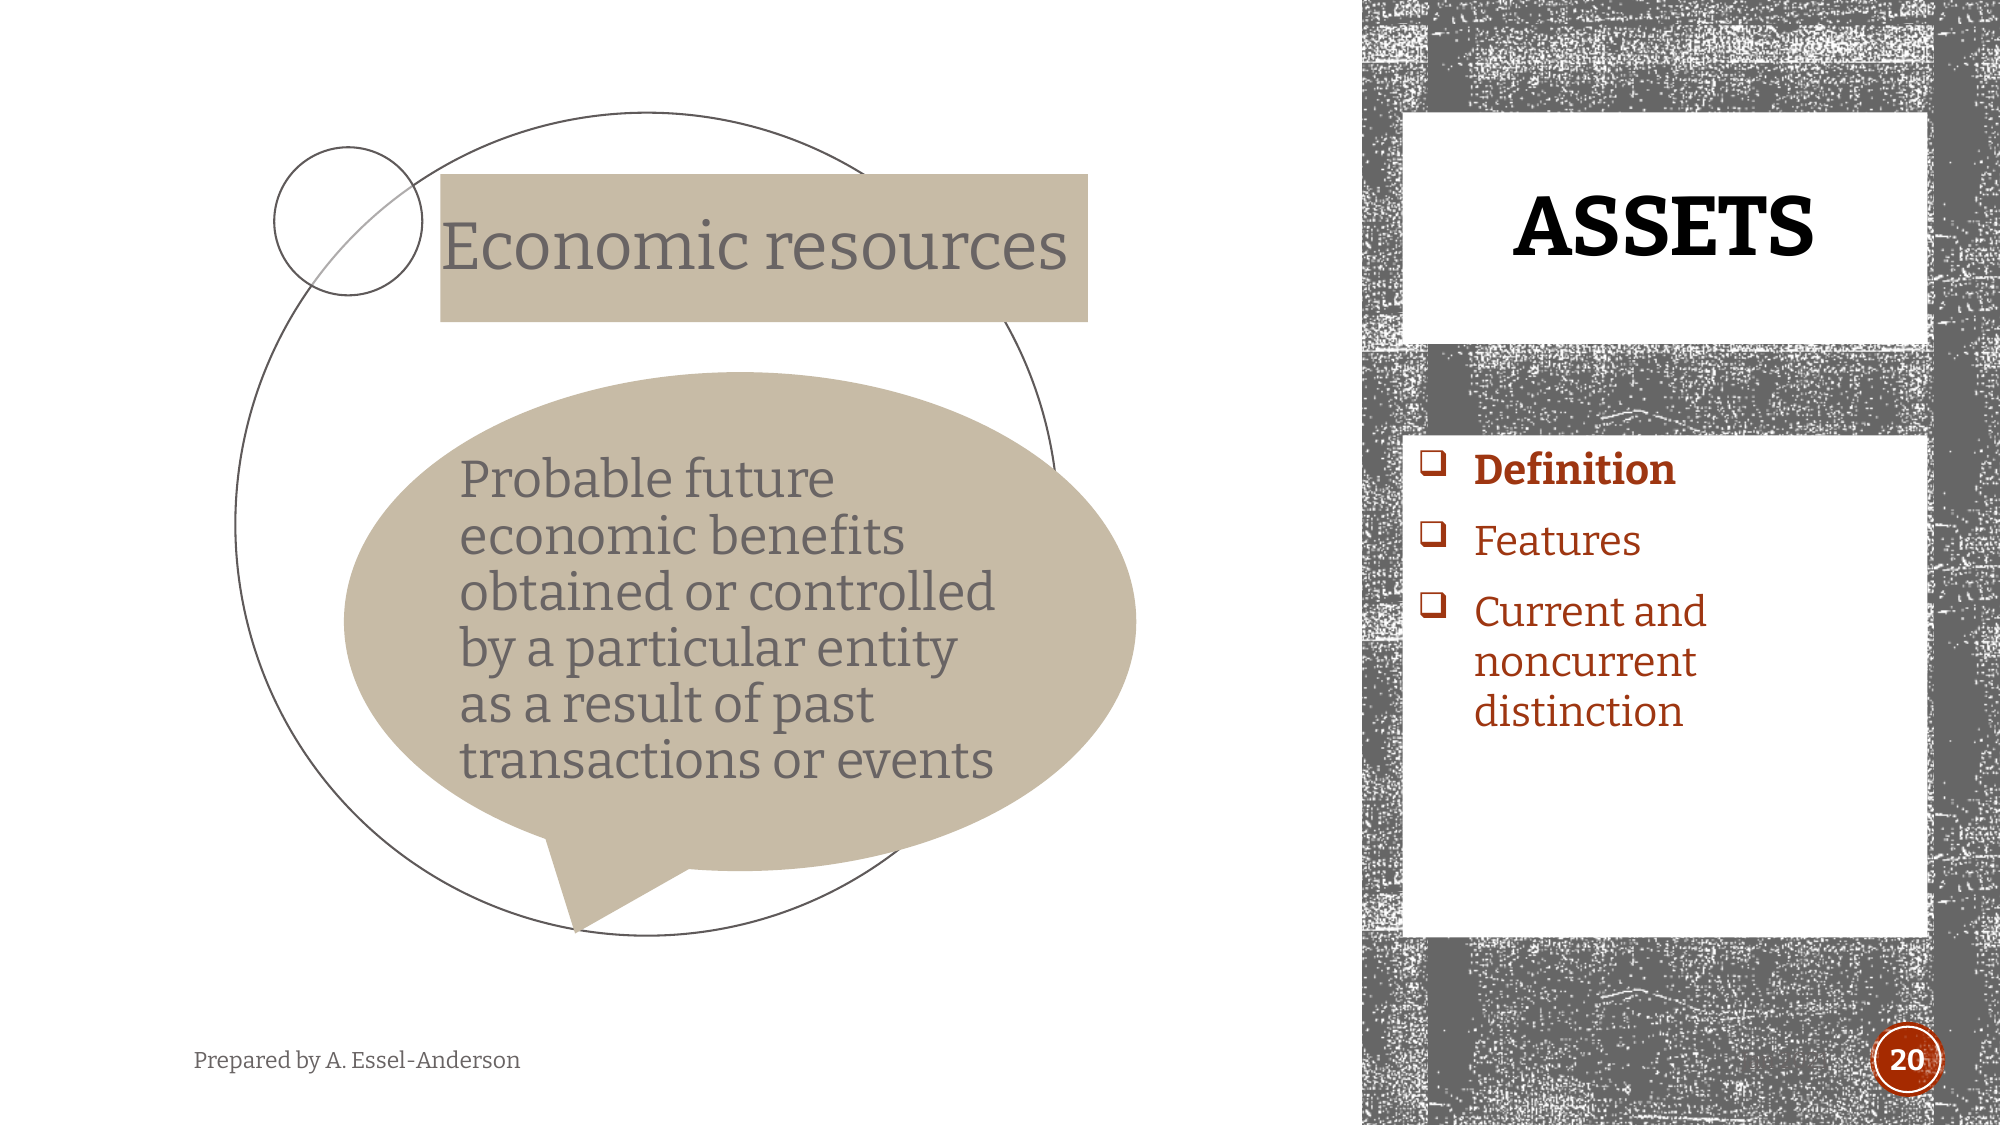

Economic resources
Probable future economic benefits obtained or controlled by a particular entity as a result of past transactions or events
# Assets
Definition
Features
Current and noncurrent distinction

Prepared by A. Essel-Anderson
Jan 2021
20